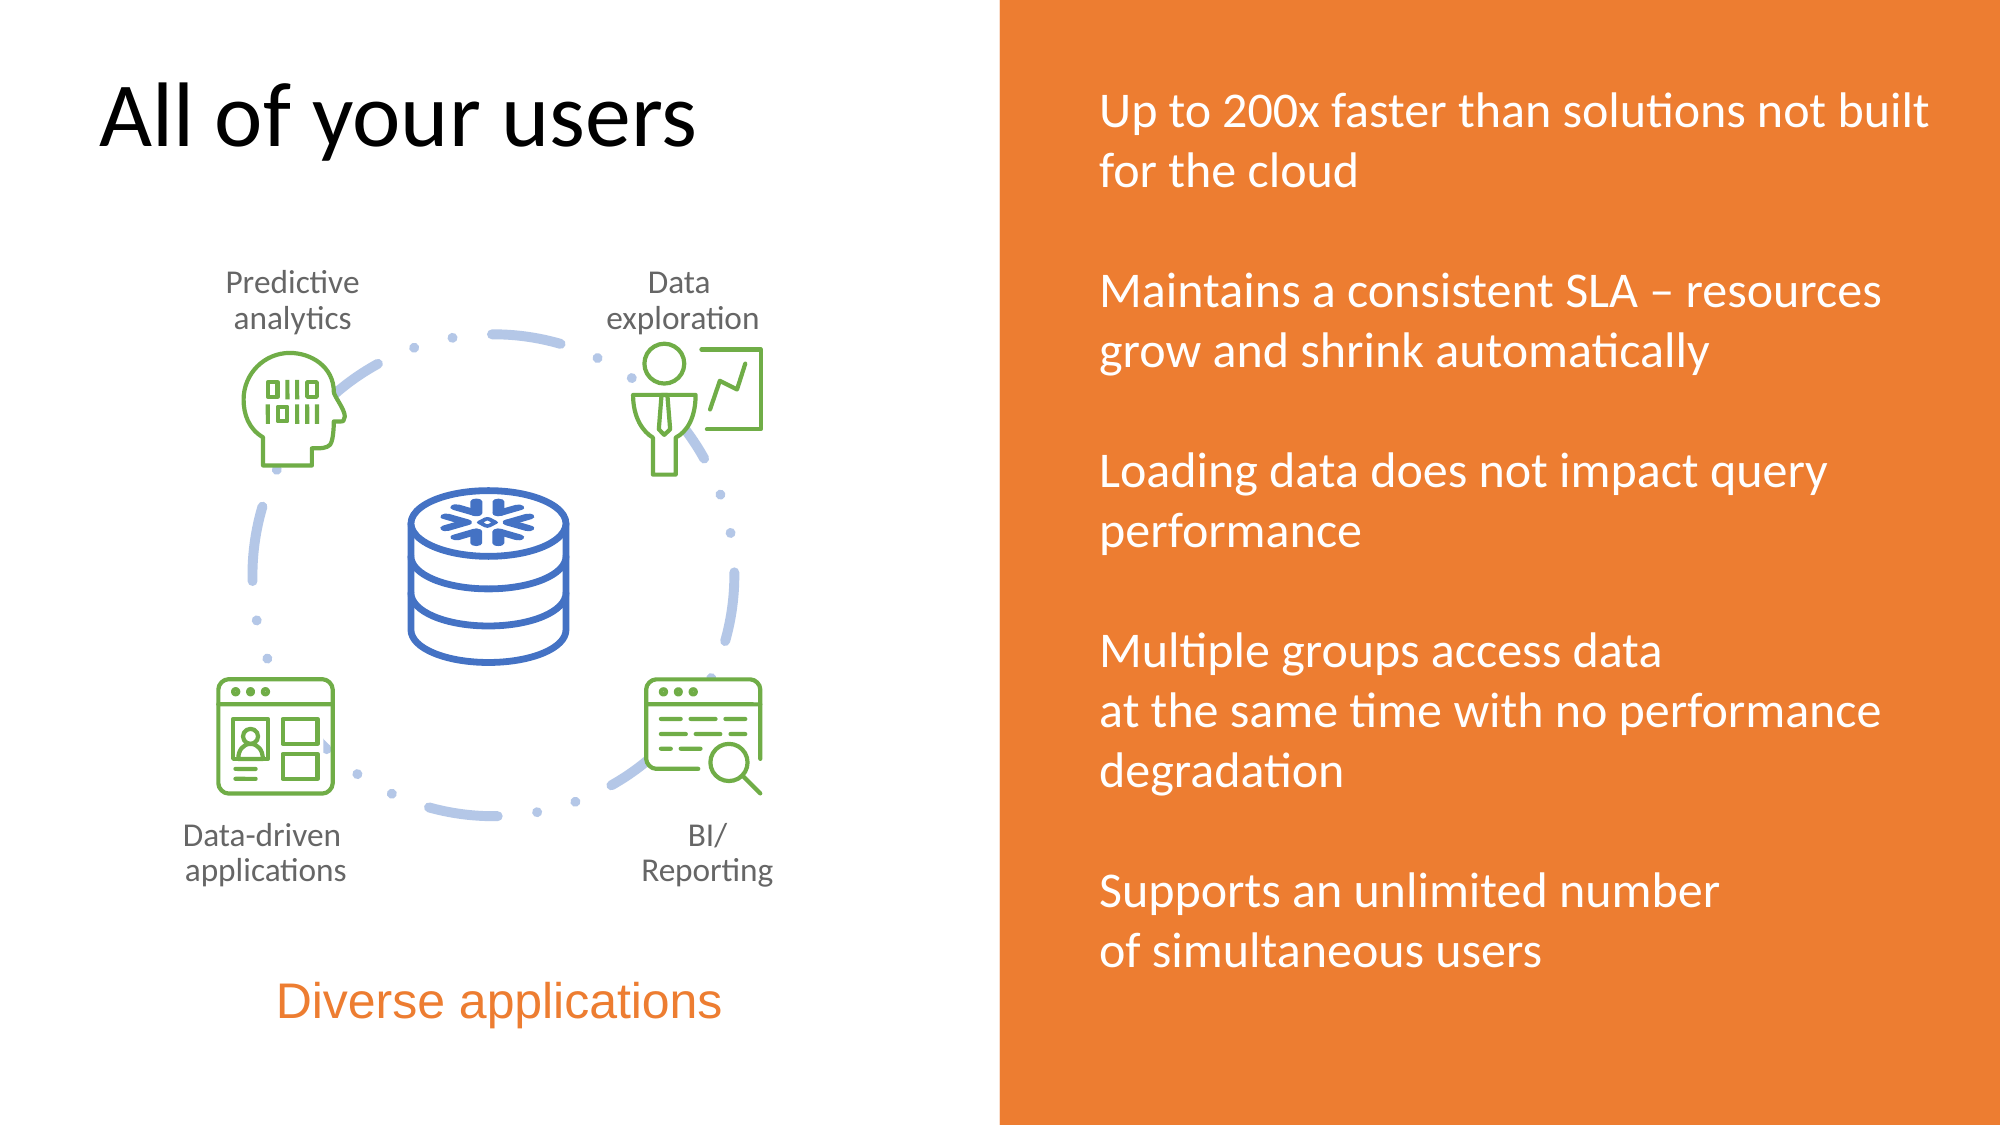

# All of your users
Up to 200x faster than solutions not built for the cloud

Maintains a consistent SLA – resources grow and shrink automatically

Loading data does not impact query performance

Multiple groups access data
at the same time with no performance degradation

Supports an unlimited number
of simultaneous users
Predictive
analytics
Data
exploration

Data-driven
applications
BI/
Reporting
Diverse applications